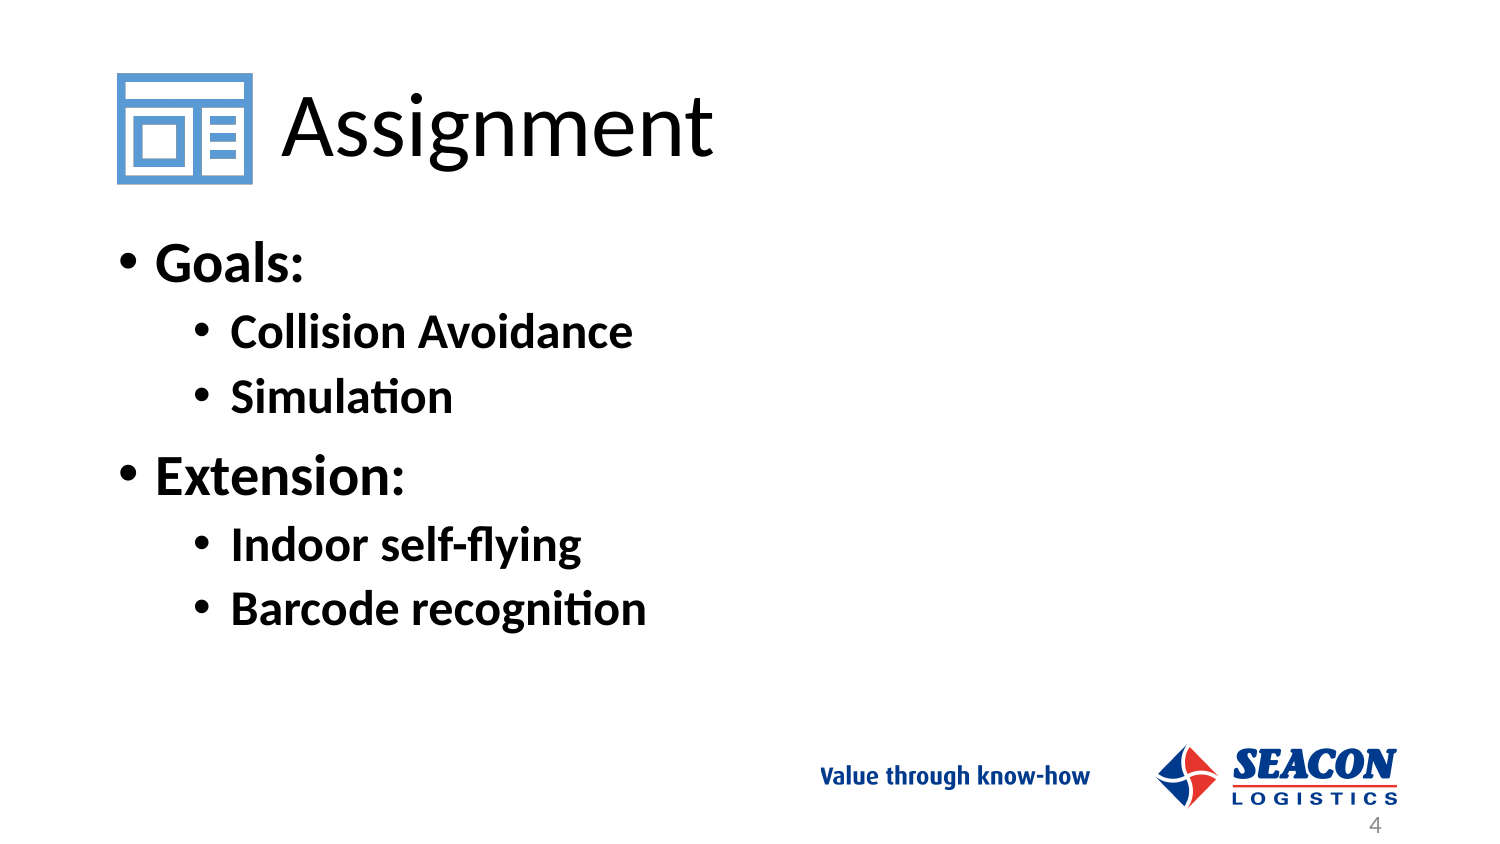

# Assignment

Goals:
Collision Avoidance
Simulation
Extension:
Indoor self-flying
Barcode recognition
4